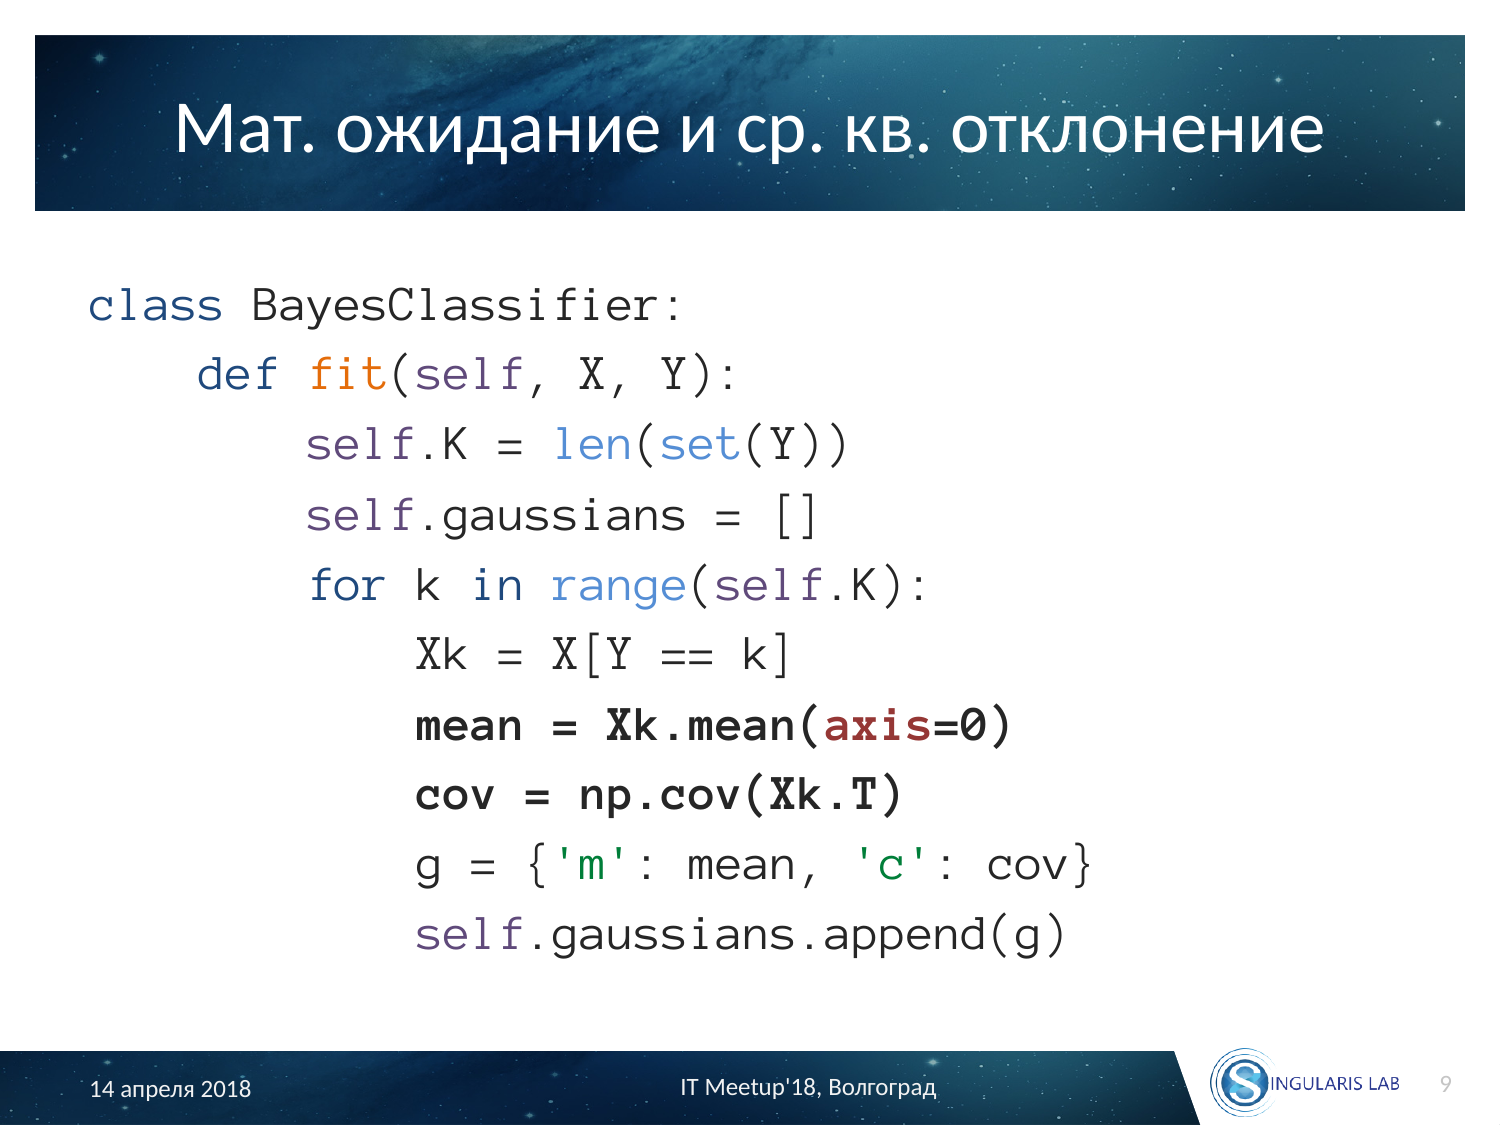

# Мат. ожидание и ср. кв. отклонение
class BayesClassifier:
    def fit(self, X, Y):
        self.K = len(set(Y))
        self.gaussians = []
        for k in range(self.K):
            Xk = X[Y == k]
            mean = Xk.mean(axis=0)
            cov = np.cov(Xk.T)
            g = {'m': mean, 'c': cov}
            self.gaussians.append(g)
9
IT Meetup'18, Волгоград
14 апреля 2018